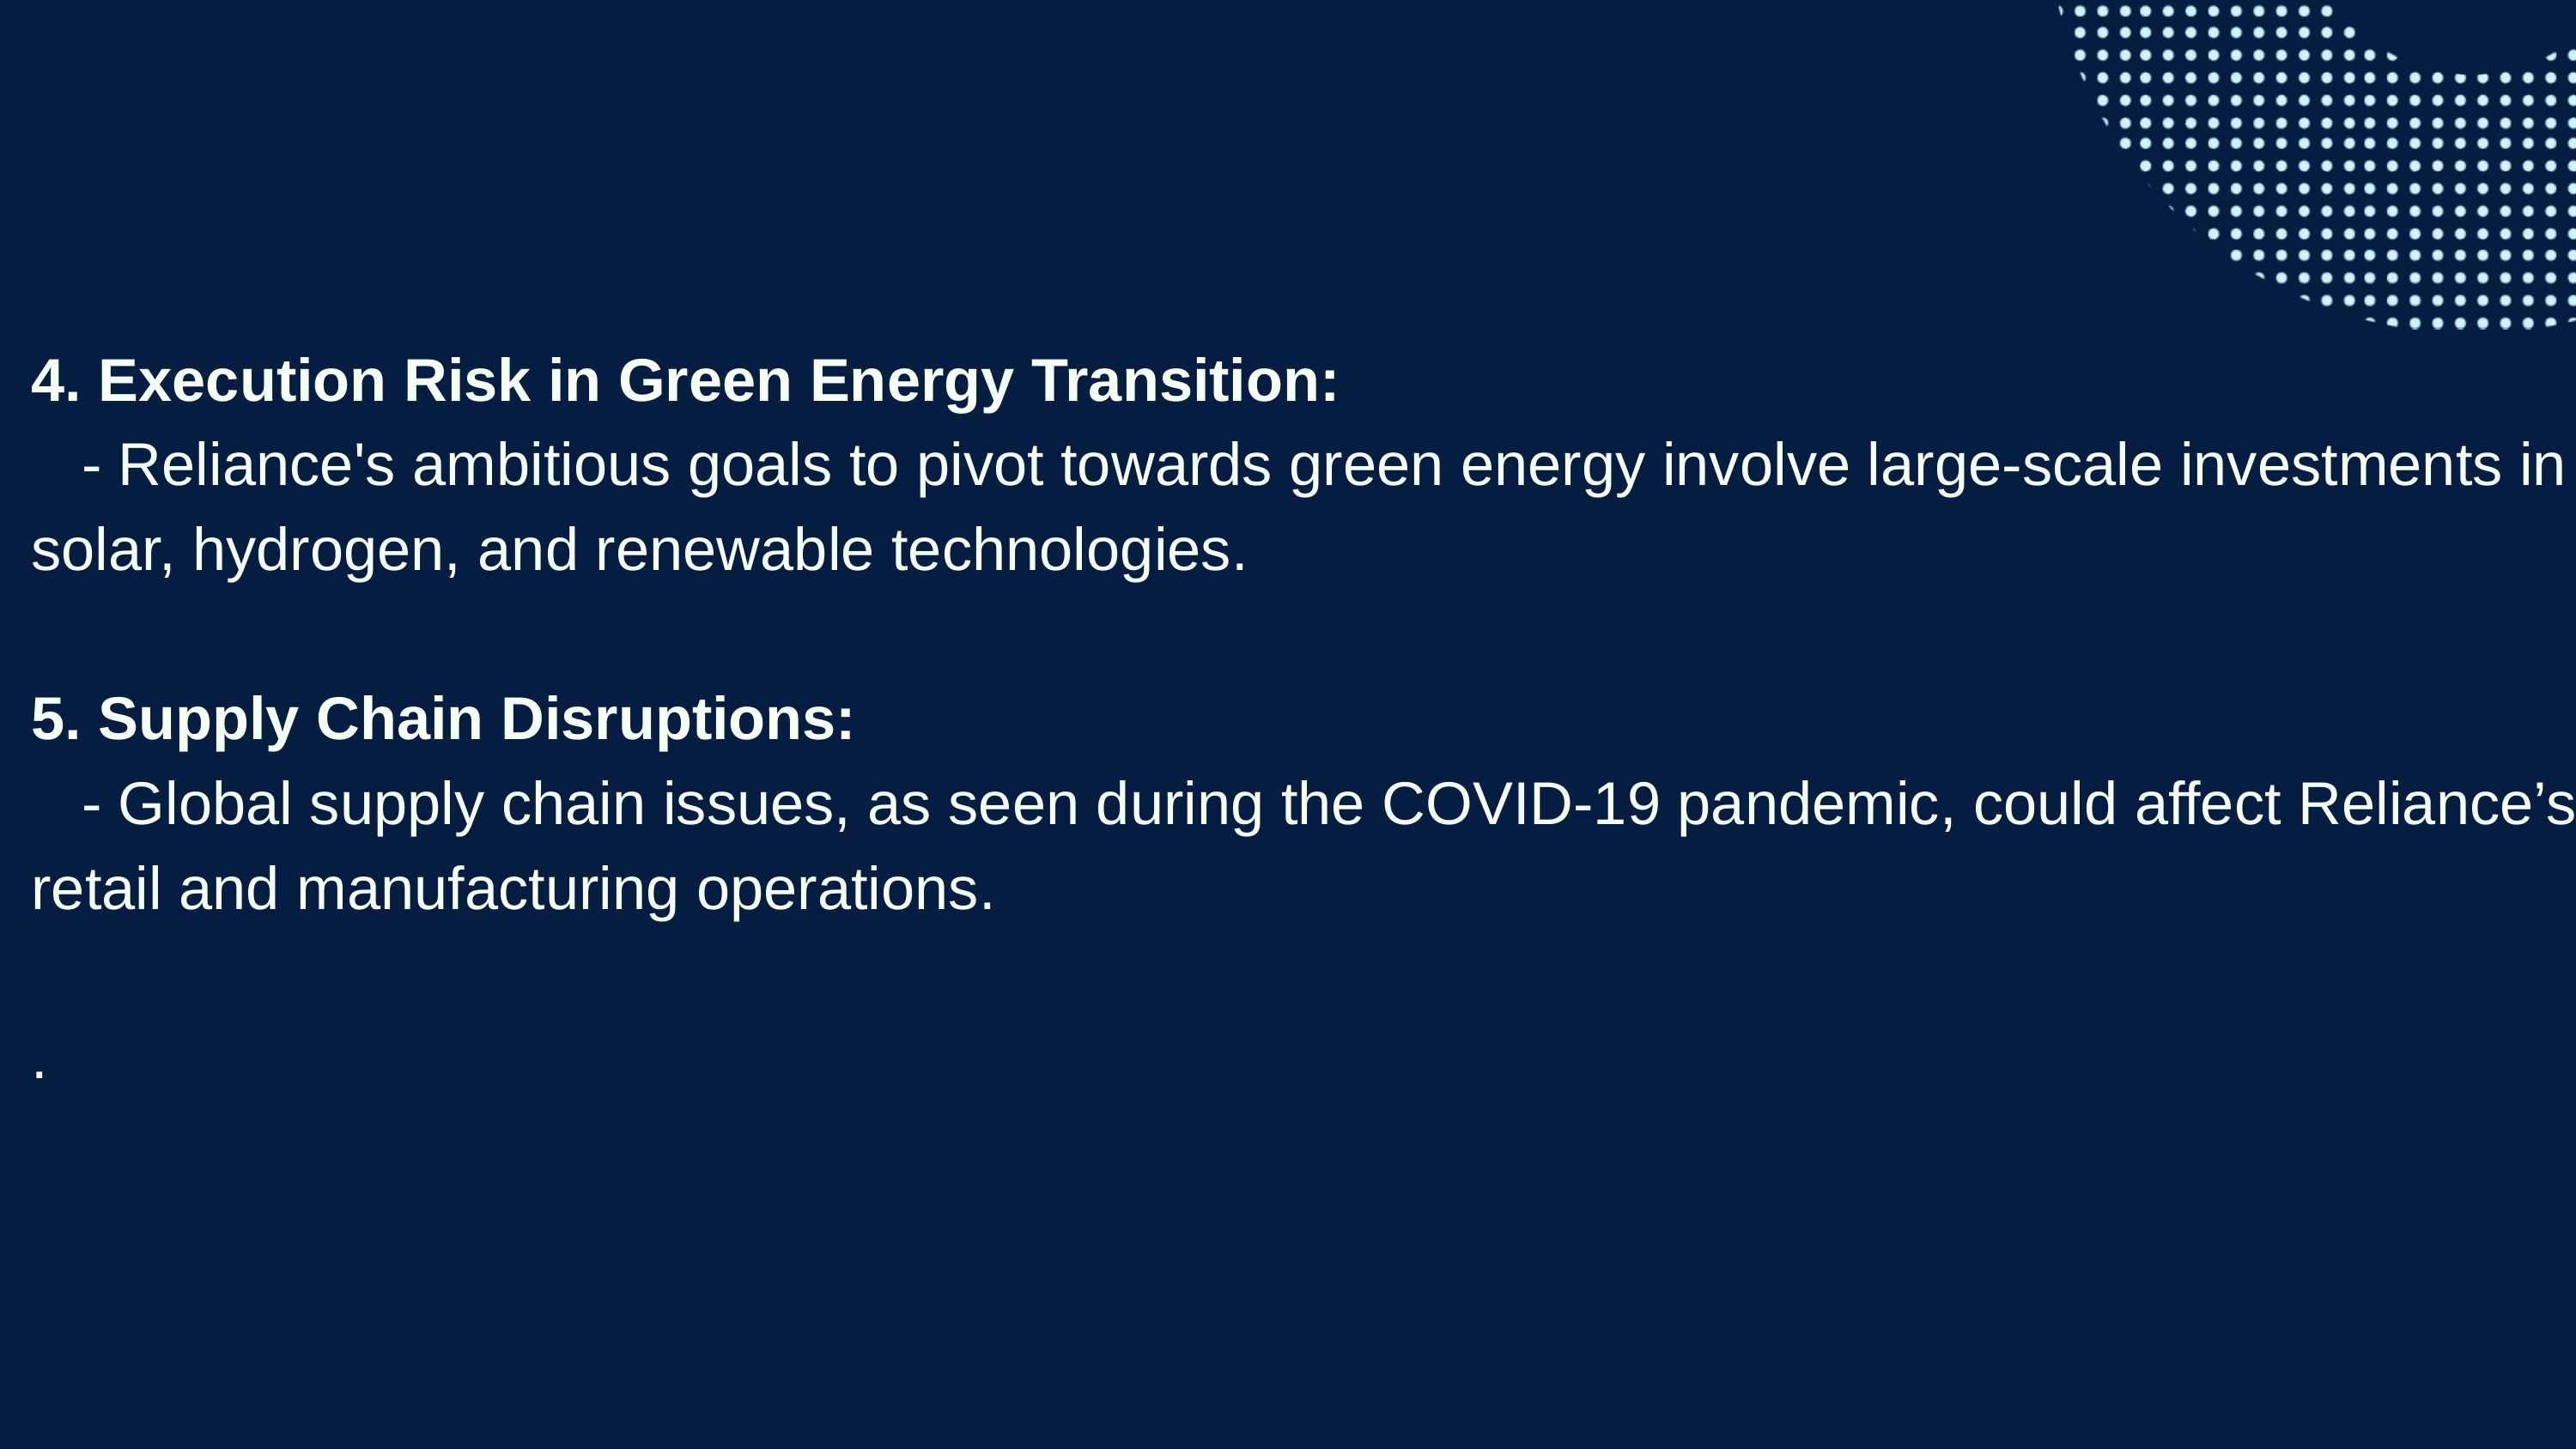

4. Execution Risk in Green Energy Transition:
   - Reliance's ambitious goals to pivot towards green energy involve large-scale investments in solar, hydrogen, and renewable technologies.

5. Supply Chain Disruptions:
   - Global supply chain issues, as seen during the COVID-19 pandemic, could affect Reliance’s retail and manufacturing operations.

.